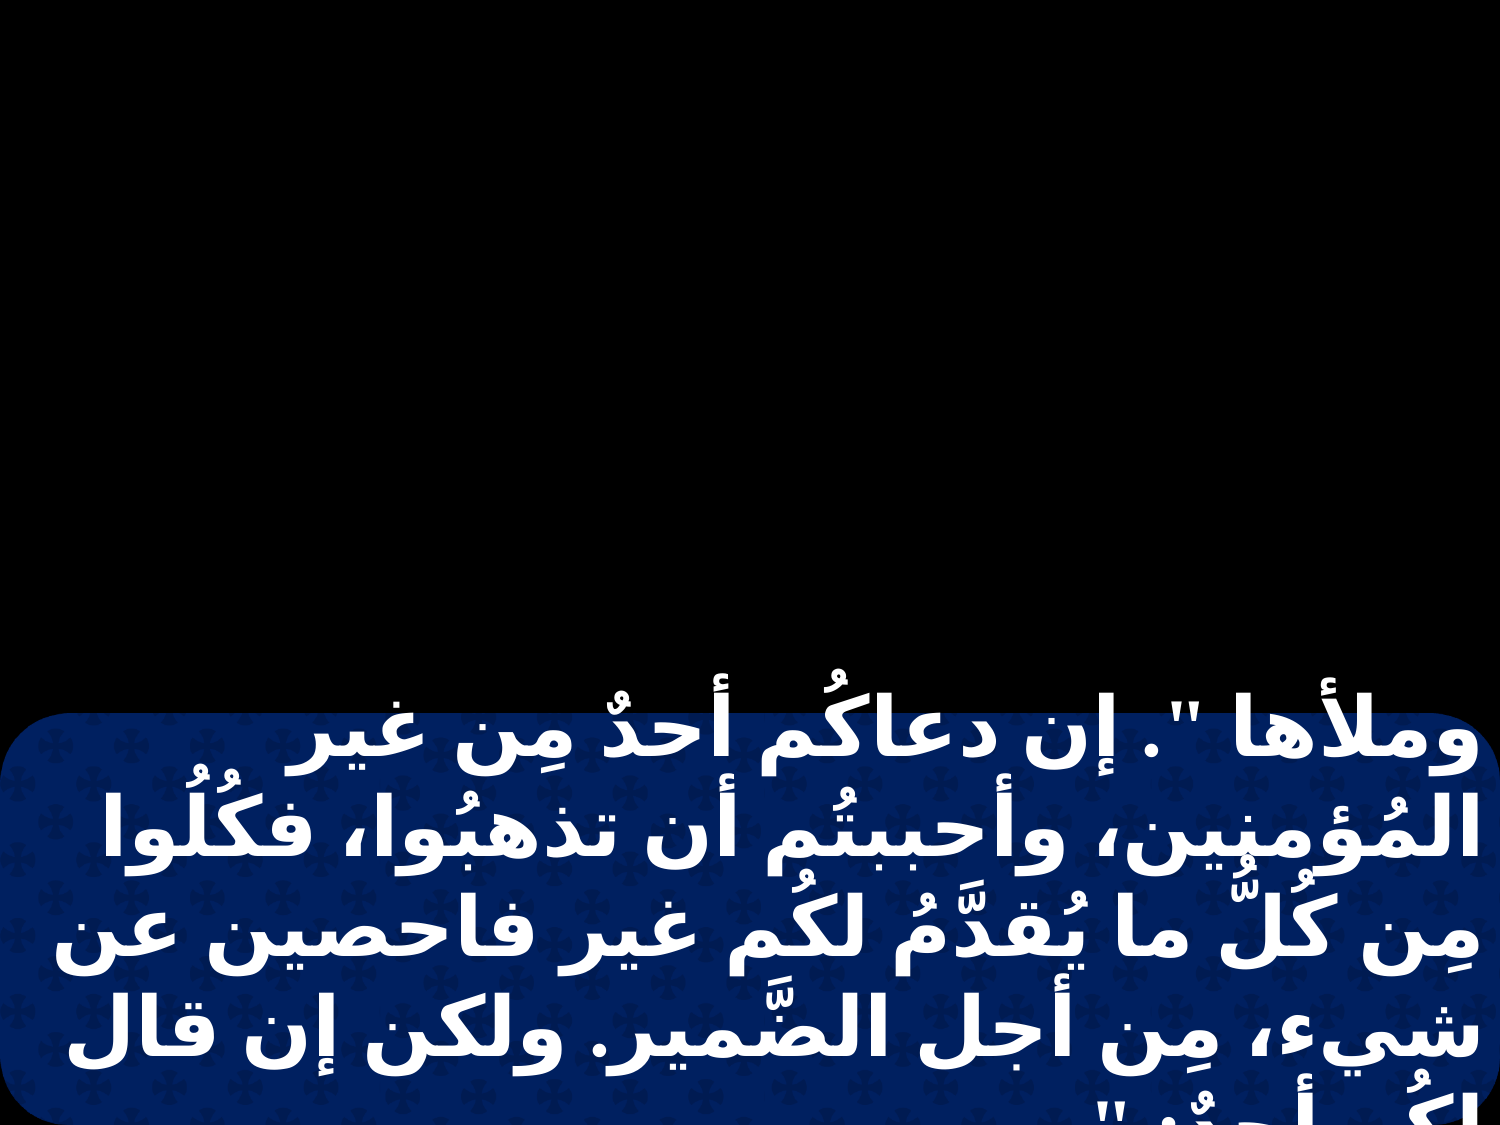

وملأها ". إن دعاكُم أحدٌ مِن غير المُؤمنين، وأحببتُم أن تذهبُوا، فكُلُوا مِن كُلُّ ما يُقدَّمُ لكُم غير فاحصين عن شيء، مِن أجل الضَّمير. ولكن إن قال لكُم أحدٌ: "